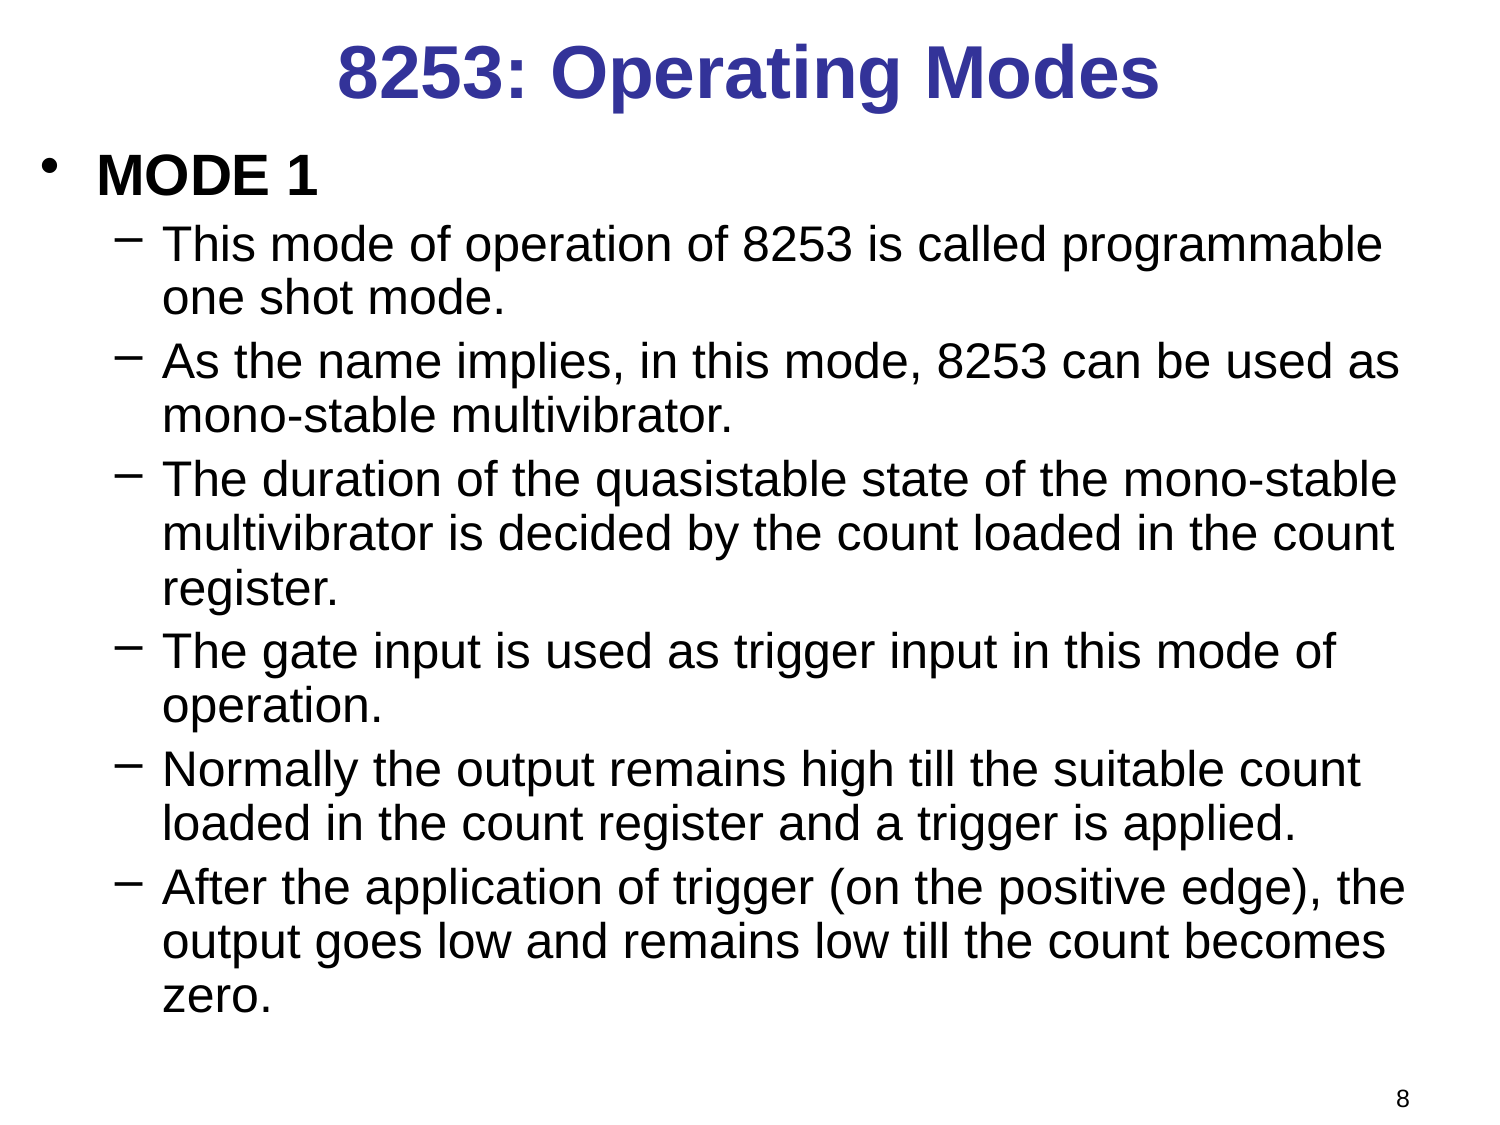

# 8253: Operating Modes
MODE 1
This mode of operation of 8253 is called programmable one shot mode.
As the name implies, in this mode, 8253 can be used as mono-stable multivibrator.
The duration of the quasistable state of the mono-stable multivibrator is decided by the count loaded in the count register.
The gate input is used as trigger input in this mode of operation.
Normally the output remains high till the suitable count loaded in the count register and a trigger is applied.
After the application of trigger (on the positive edge), the output goes low and remains low till the count becomes zero.
8